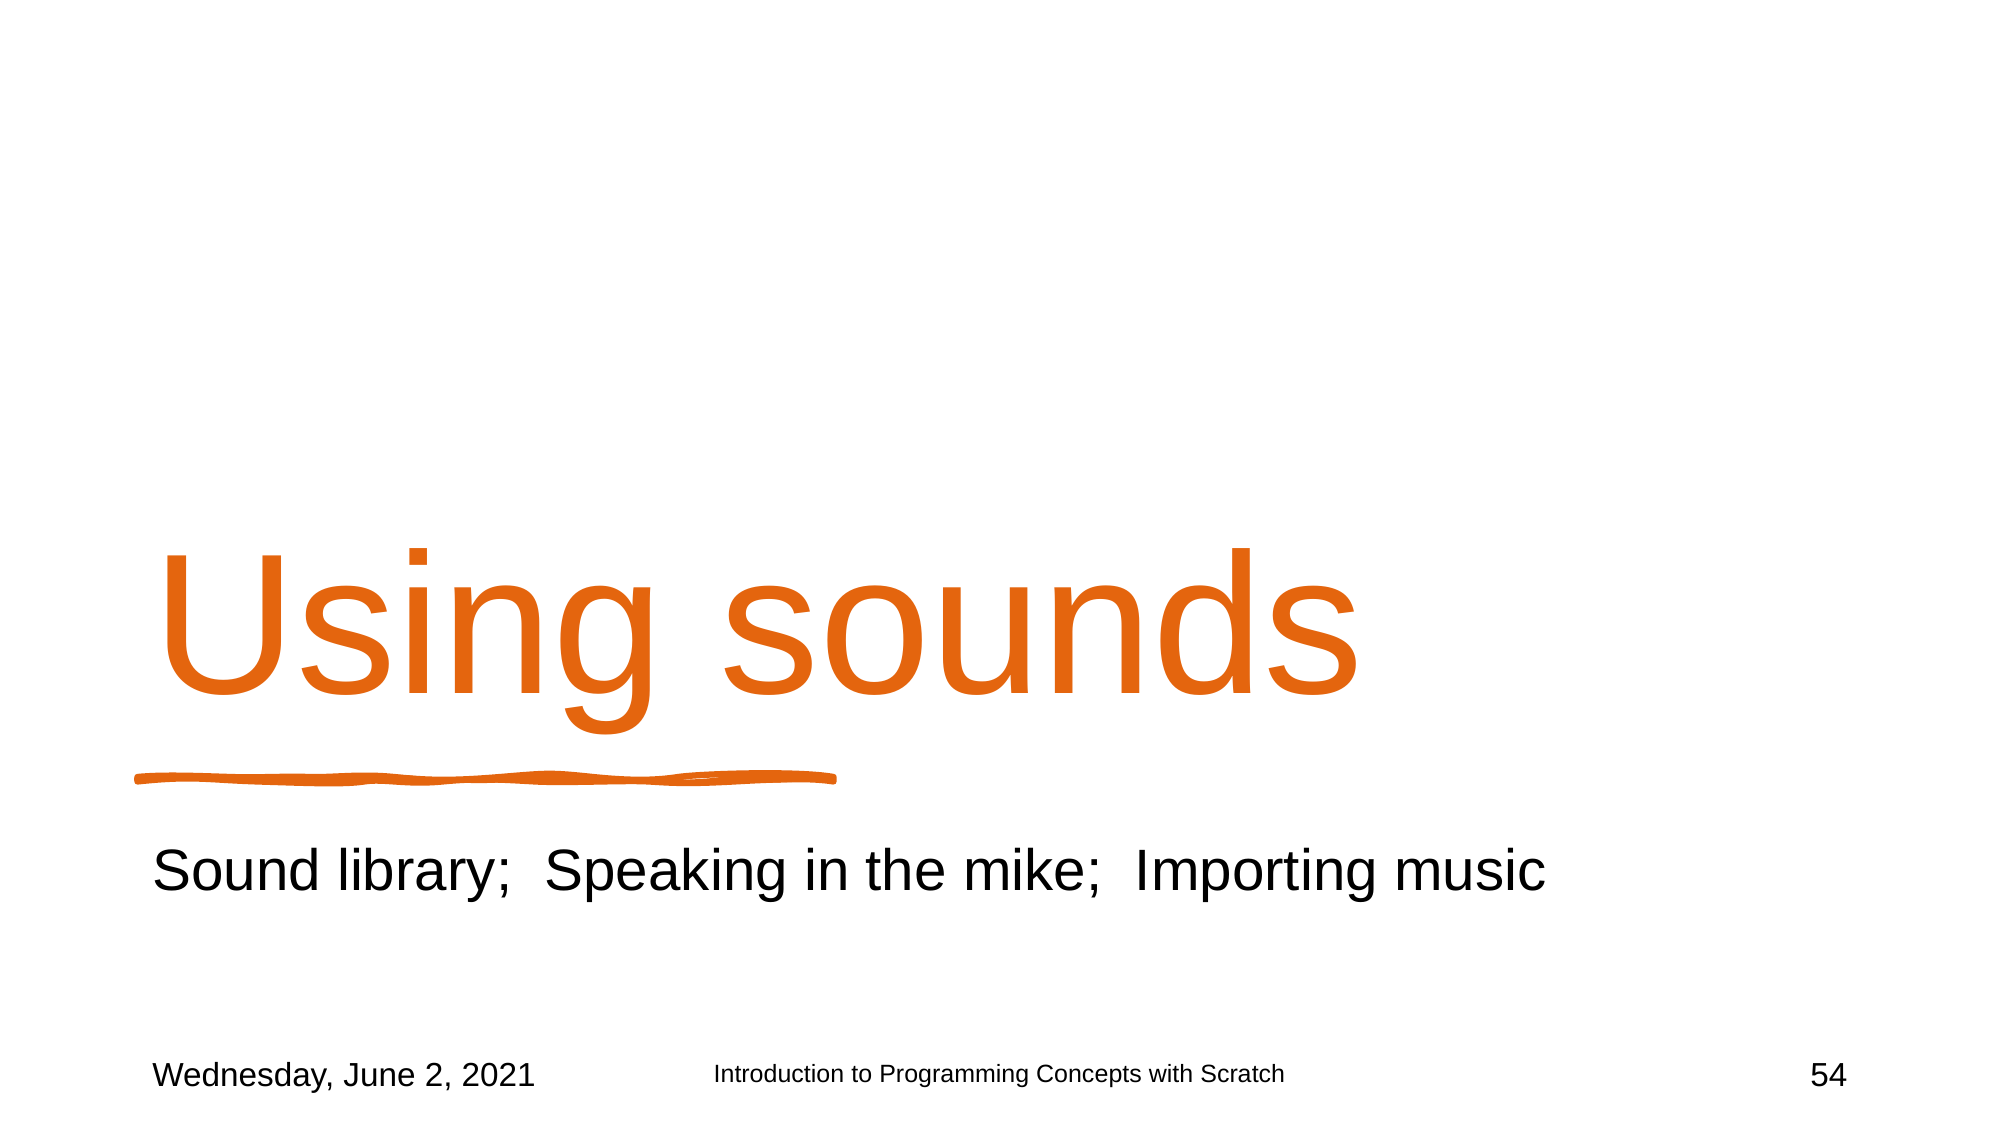

# Using sounds

Sound library;  Speaking in the mike;  Importing music
Wednesday, June 2, 2021
Introduction to Programming Concepts with Scratch
54